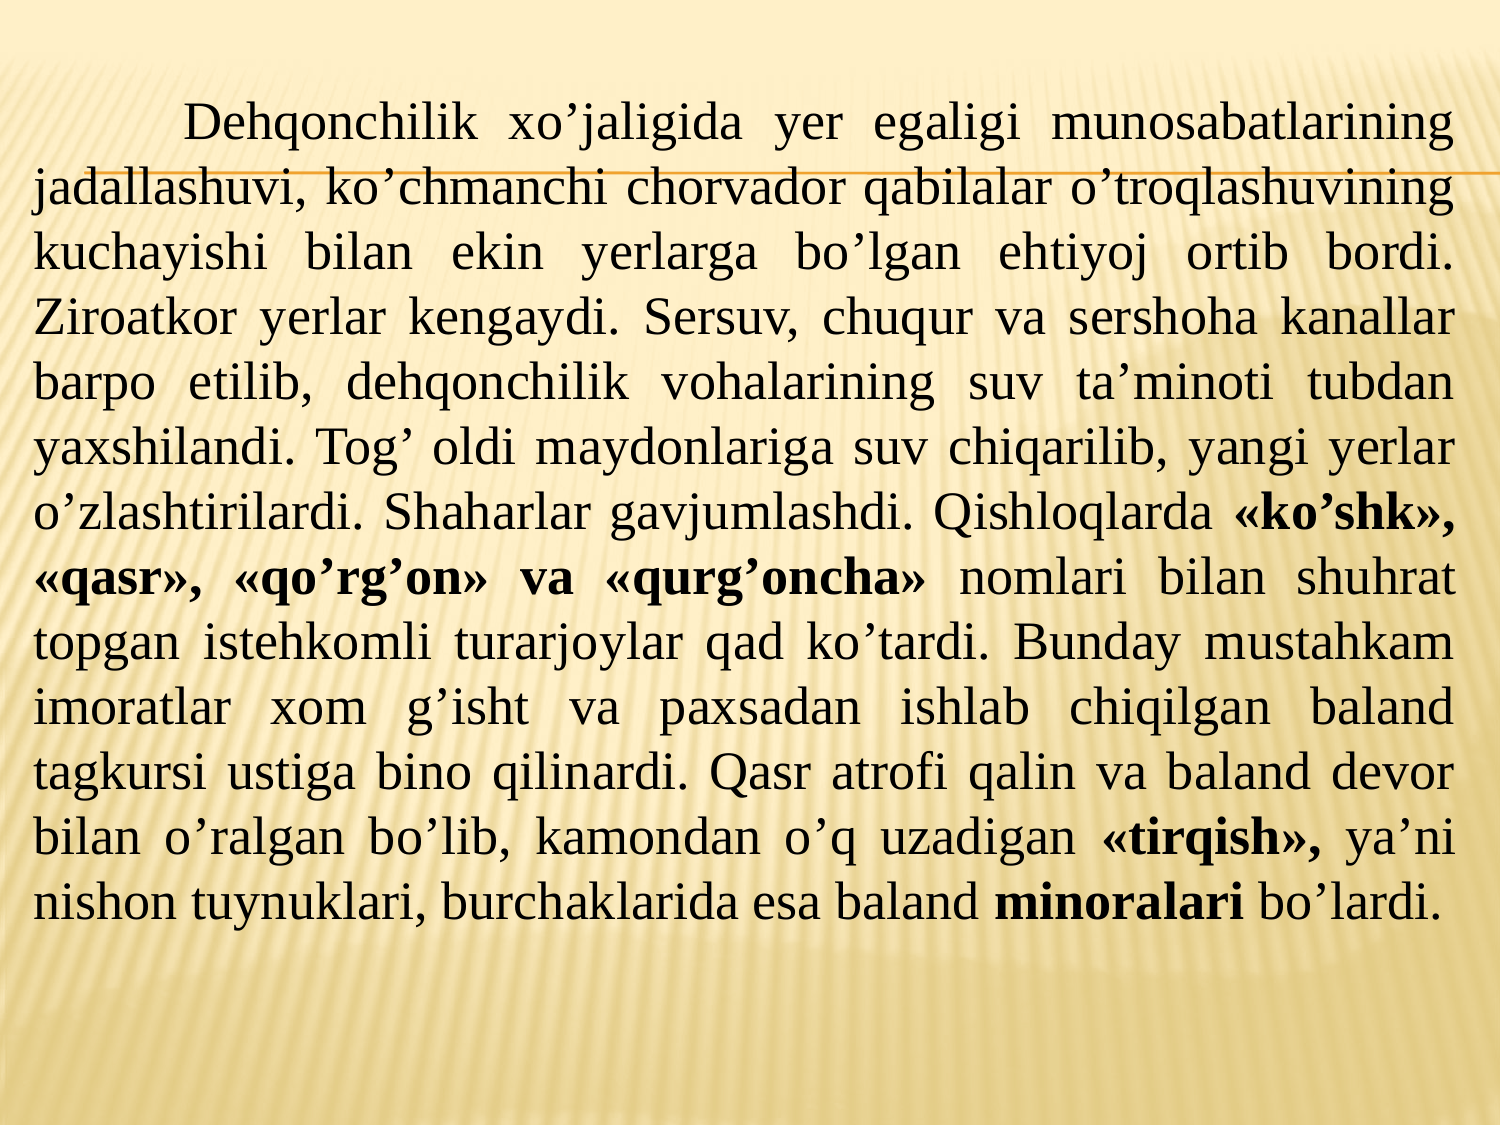

Dehqonchilik xo’jaligida yer egaligi munosabatlarining jadallashuvi, ko’chmanchi chorvador qabilalar o’troqlashuvining kuchayishi bilan ekin yerlarga bo’lgan ehtiyoj ortib bordi. Ziroatkor yerlar kengaydi. Sersuv, chuqur va sershoha kanallar barpo etilib, dehqonchilik vohalarining suv ta’minoti tubdan yaxshilandi. Tog’ oldi maydonlariga suv chiqarilib, yangi yerlar o’zlashtirilardi. Shaharlar gavjumlashdi. Qishloqlarda «ko’shk», «qasr», «qo’rg’on» va «qurg’oncha» nomlari bilan shuhrat topgan istehkomli turarjoylar qad ko’tardi. Bunday mustahkam imoratlar xom g’isht va paxsadan ishlab chiqilgan baland tagkursi ustiga bino qilinardi. Qasr atrofi qalin va baland devor bilan o’ralgan bo’lib, kamondan o’q uzadigan «tirqish», ya’ni nishon tuynuklari, burchaklarida esa baland minoralari bo’lardi.